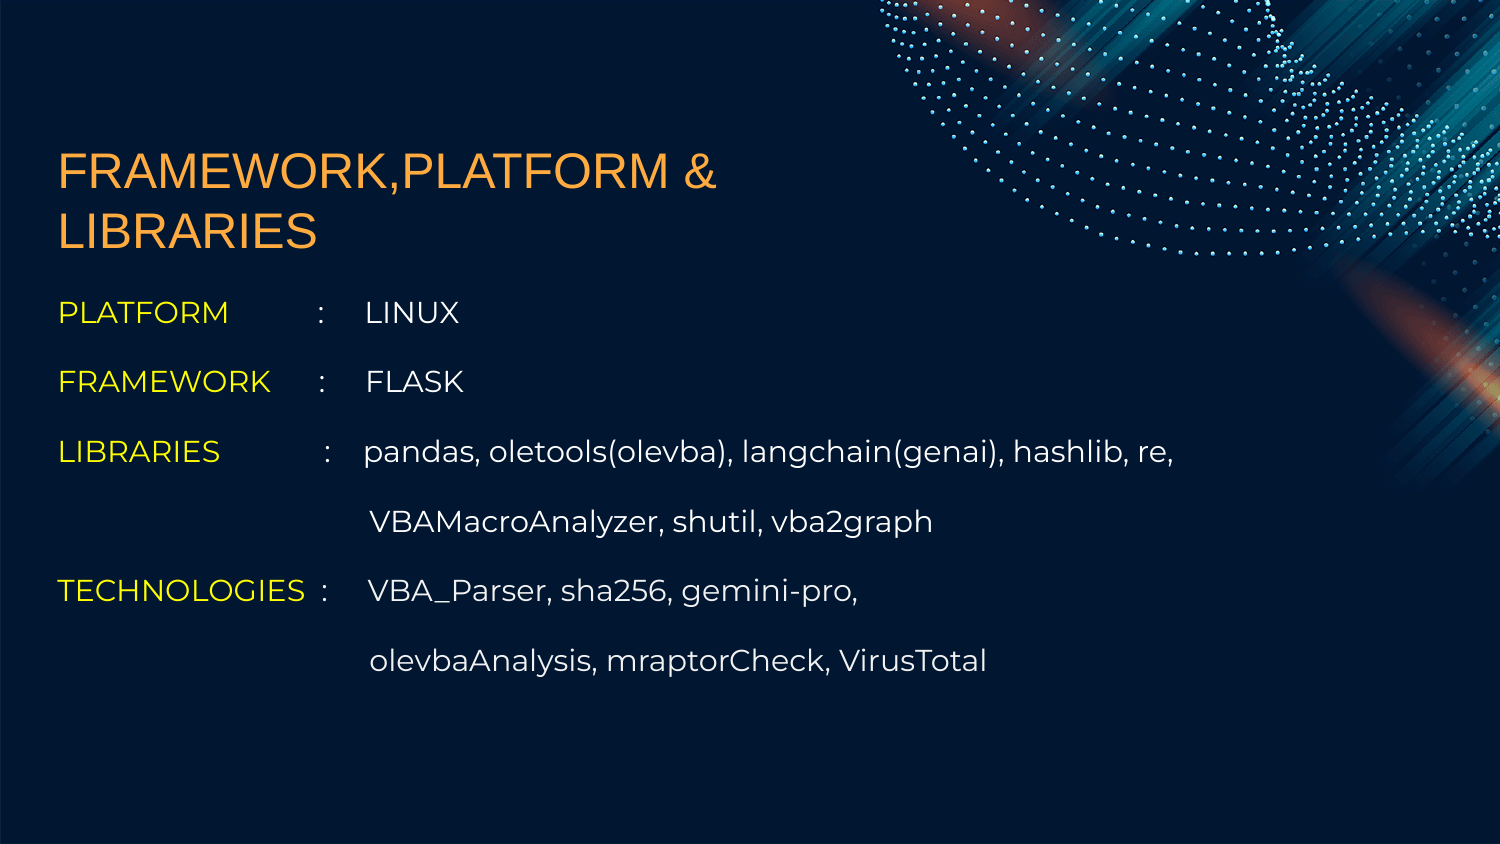

# FRAMEWORK,PLATFORM &
LIBRARIES
PLATFORM           :     LINUX
FRAMEWORK      :     FLASK
LIBRARIES             :    pandas, oletools(olevba), langchain(genai), hashlib, re,
                                       VBAMacroAnalyzer, shutil, vba2graph
TECHNOLOGIES  :     VBA_Parser, sha256, gemini-pro,
                                       olevbaAnalysis, mraptorCheck, VirusTotal